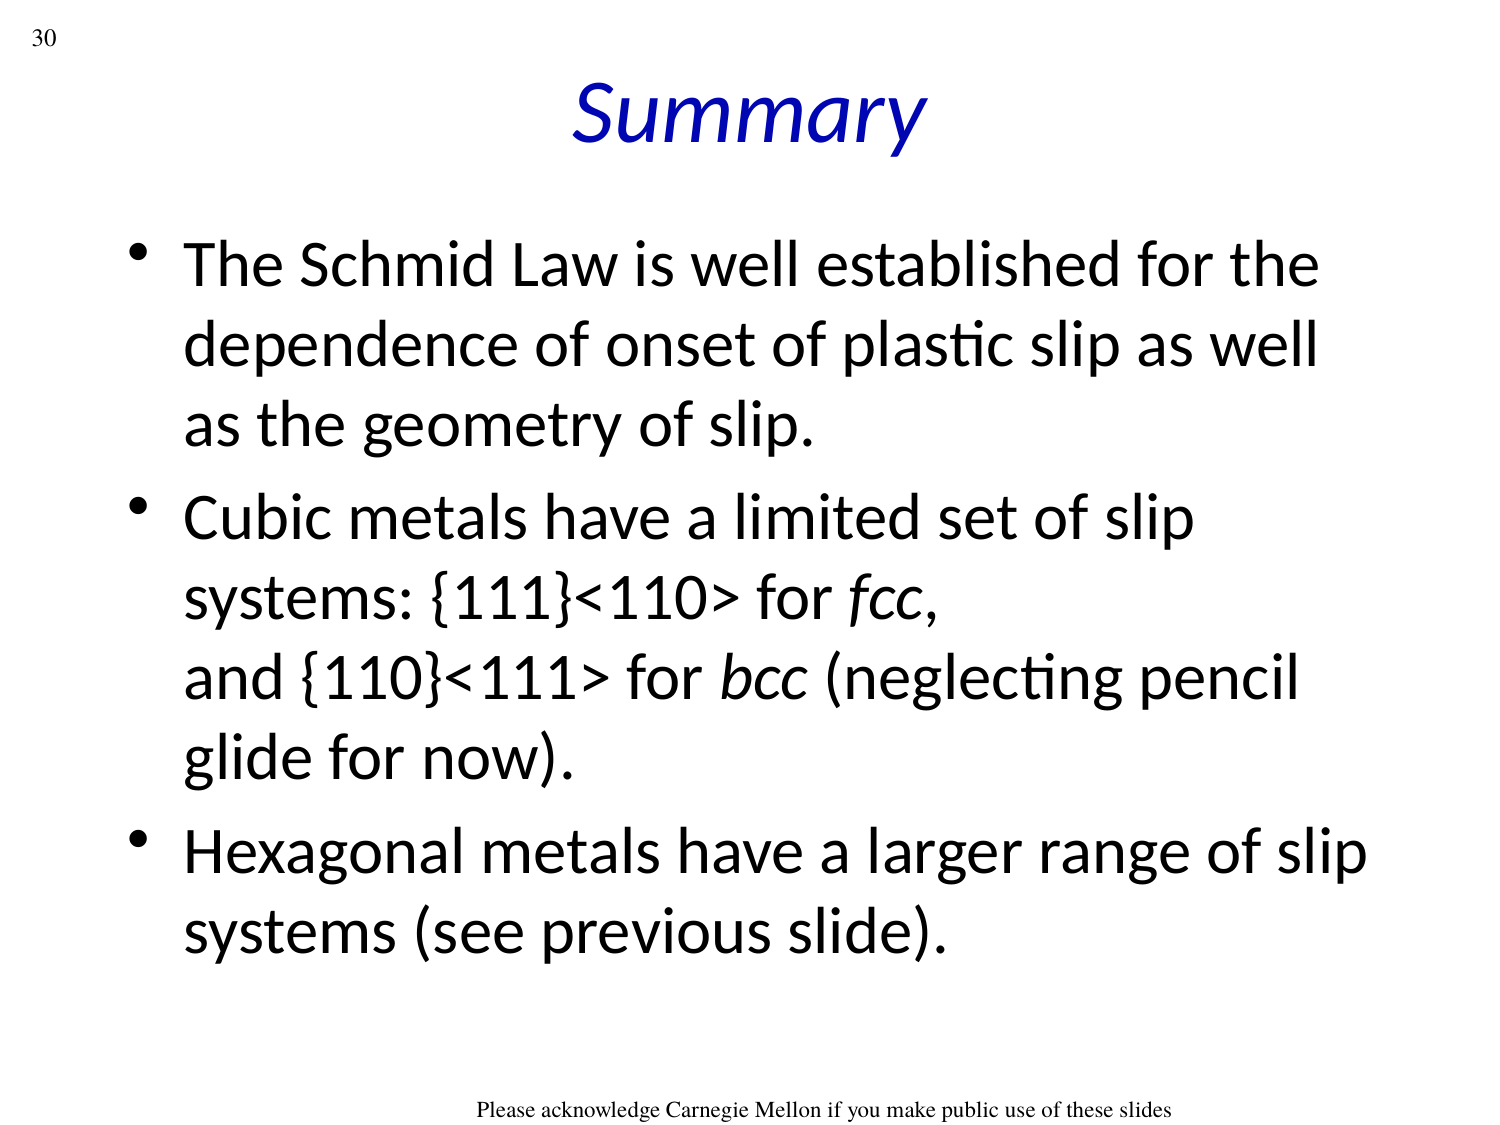

# Summary
30
The Schmid Law is well established for the dependence of onset of plastic slip as well as the geometry of slip.
Cubic metals have a limited set of slip systems: {111}<110> for fcc,
and {110}<111> for bcc (neglecting pencil glide for now).
Hexagonal metals have a larger range of slip systems (see previous slide).
Please acknowledge Carnegie Mellon if you make public use of these slides